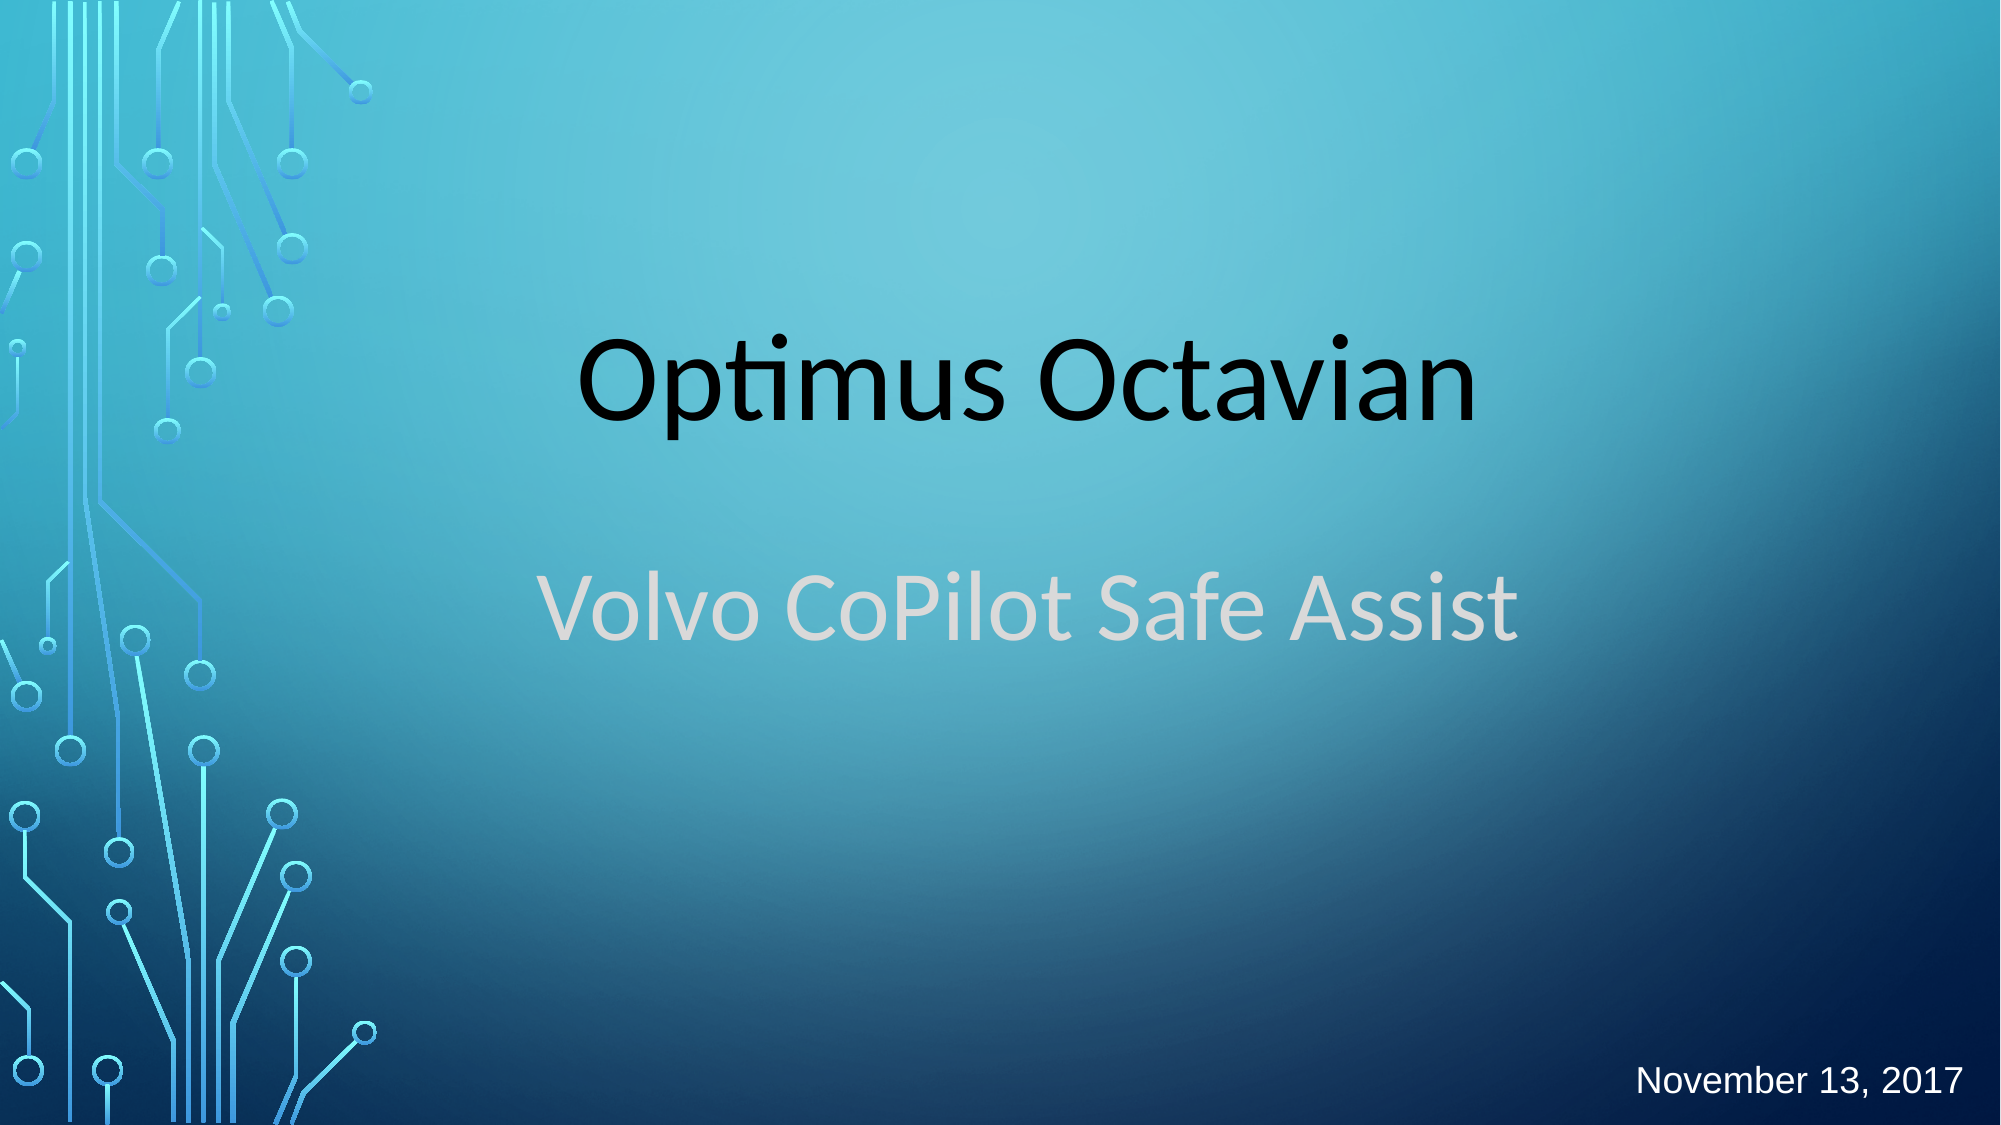

# Optimus Octavian
Volvo CoPilot Safe Assist
November 13, 2017